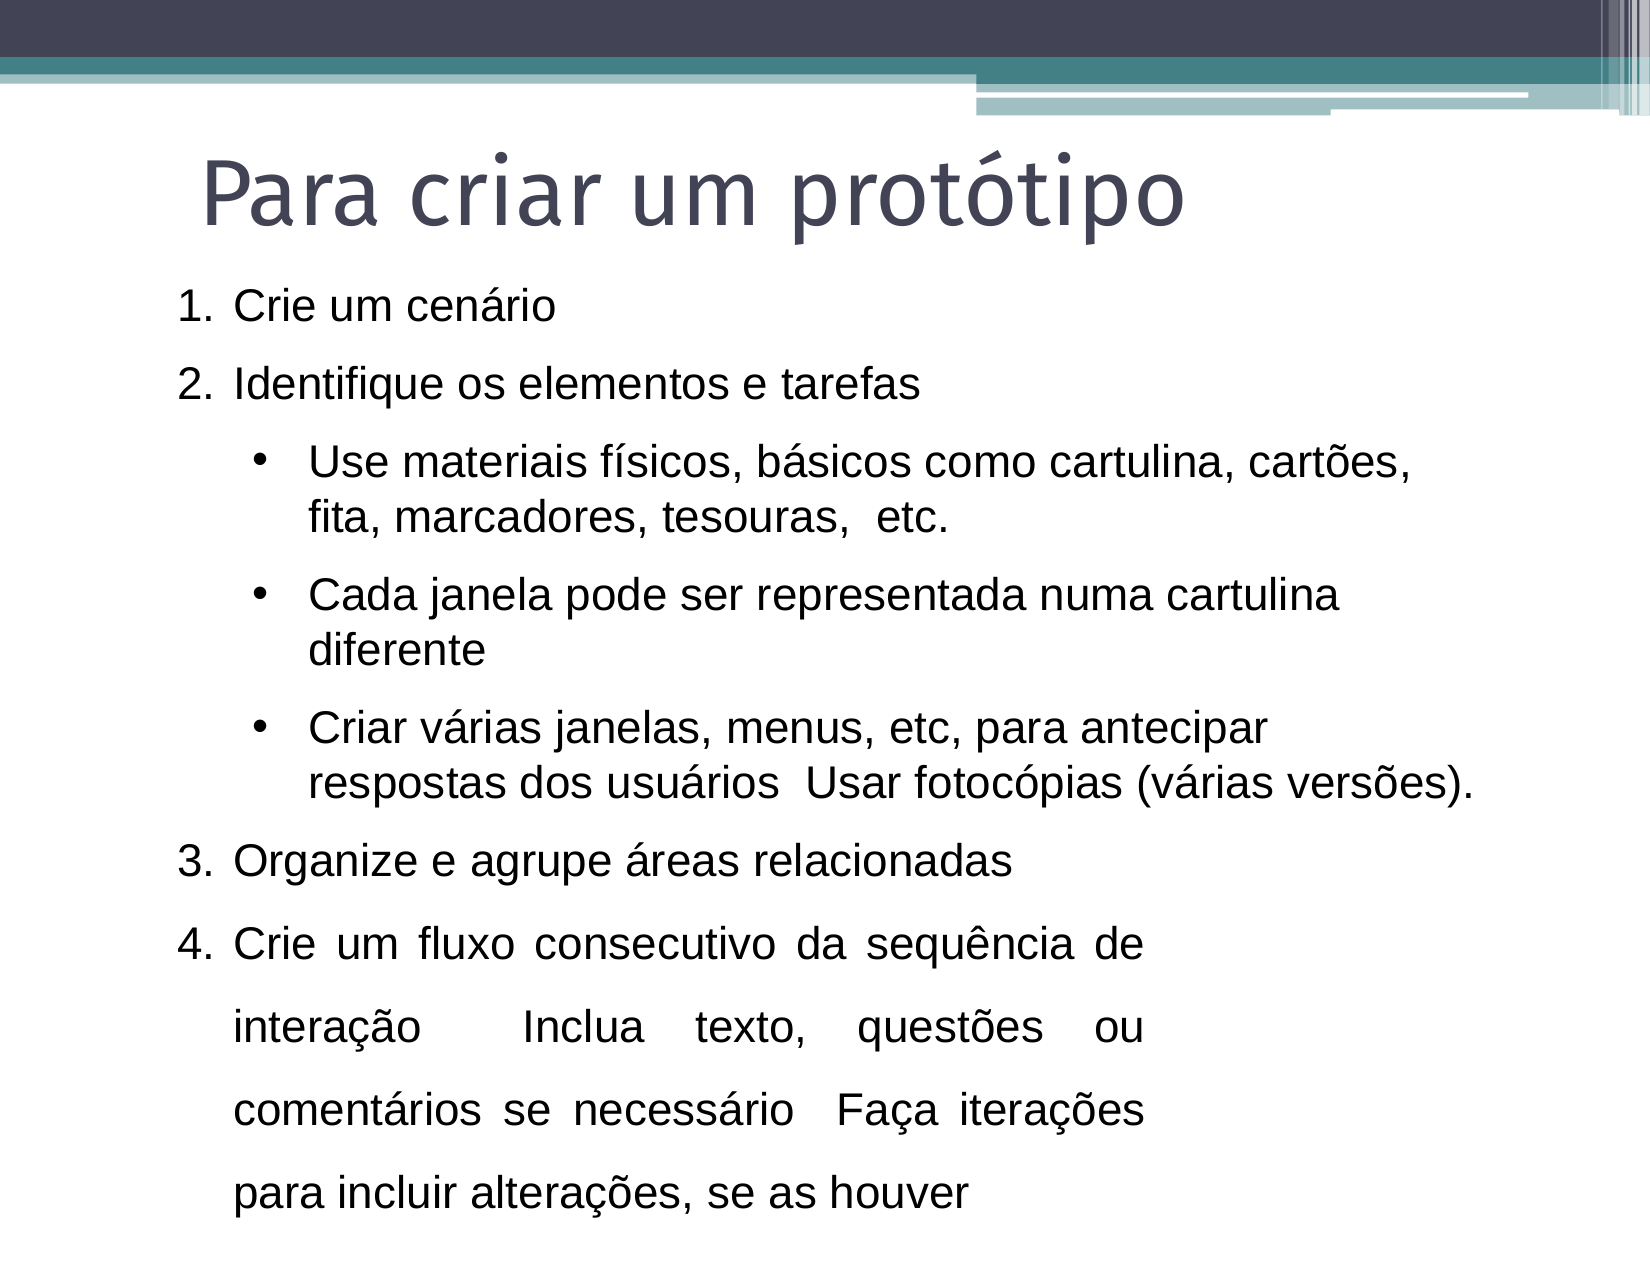

# Para criar um protótipo
Crie um cenário
Identifique os elementos e tarefas
Use materiais físicos, básicos como cartulina, cartões, fita, marcadores, tesouras,  etc.
Cada janela pode ser representada numa cartulina diferente
Criar várias janelas, menus, etc, para antecipar respostas dos usuários  Usar fotocópias (várias versões).
Organize e agrupe áreas relacionadas
Crie um fluxo consecutivo da sequência de interação  Inclua texto, questões ou comentários se necessário  Faça iterações para incluir alterações, se as houver